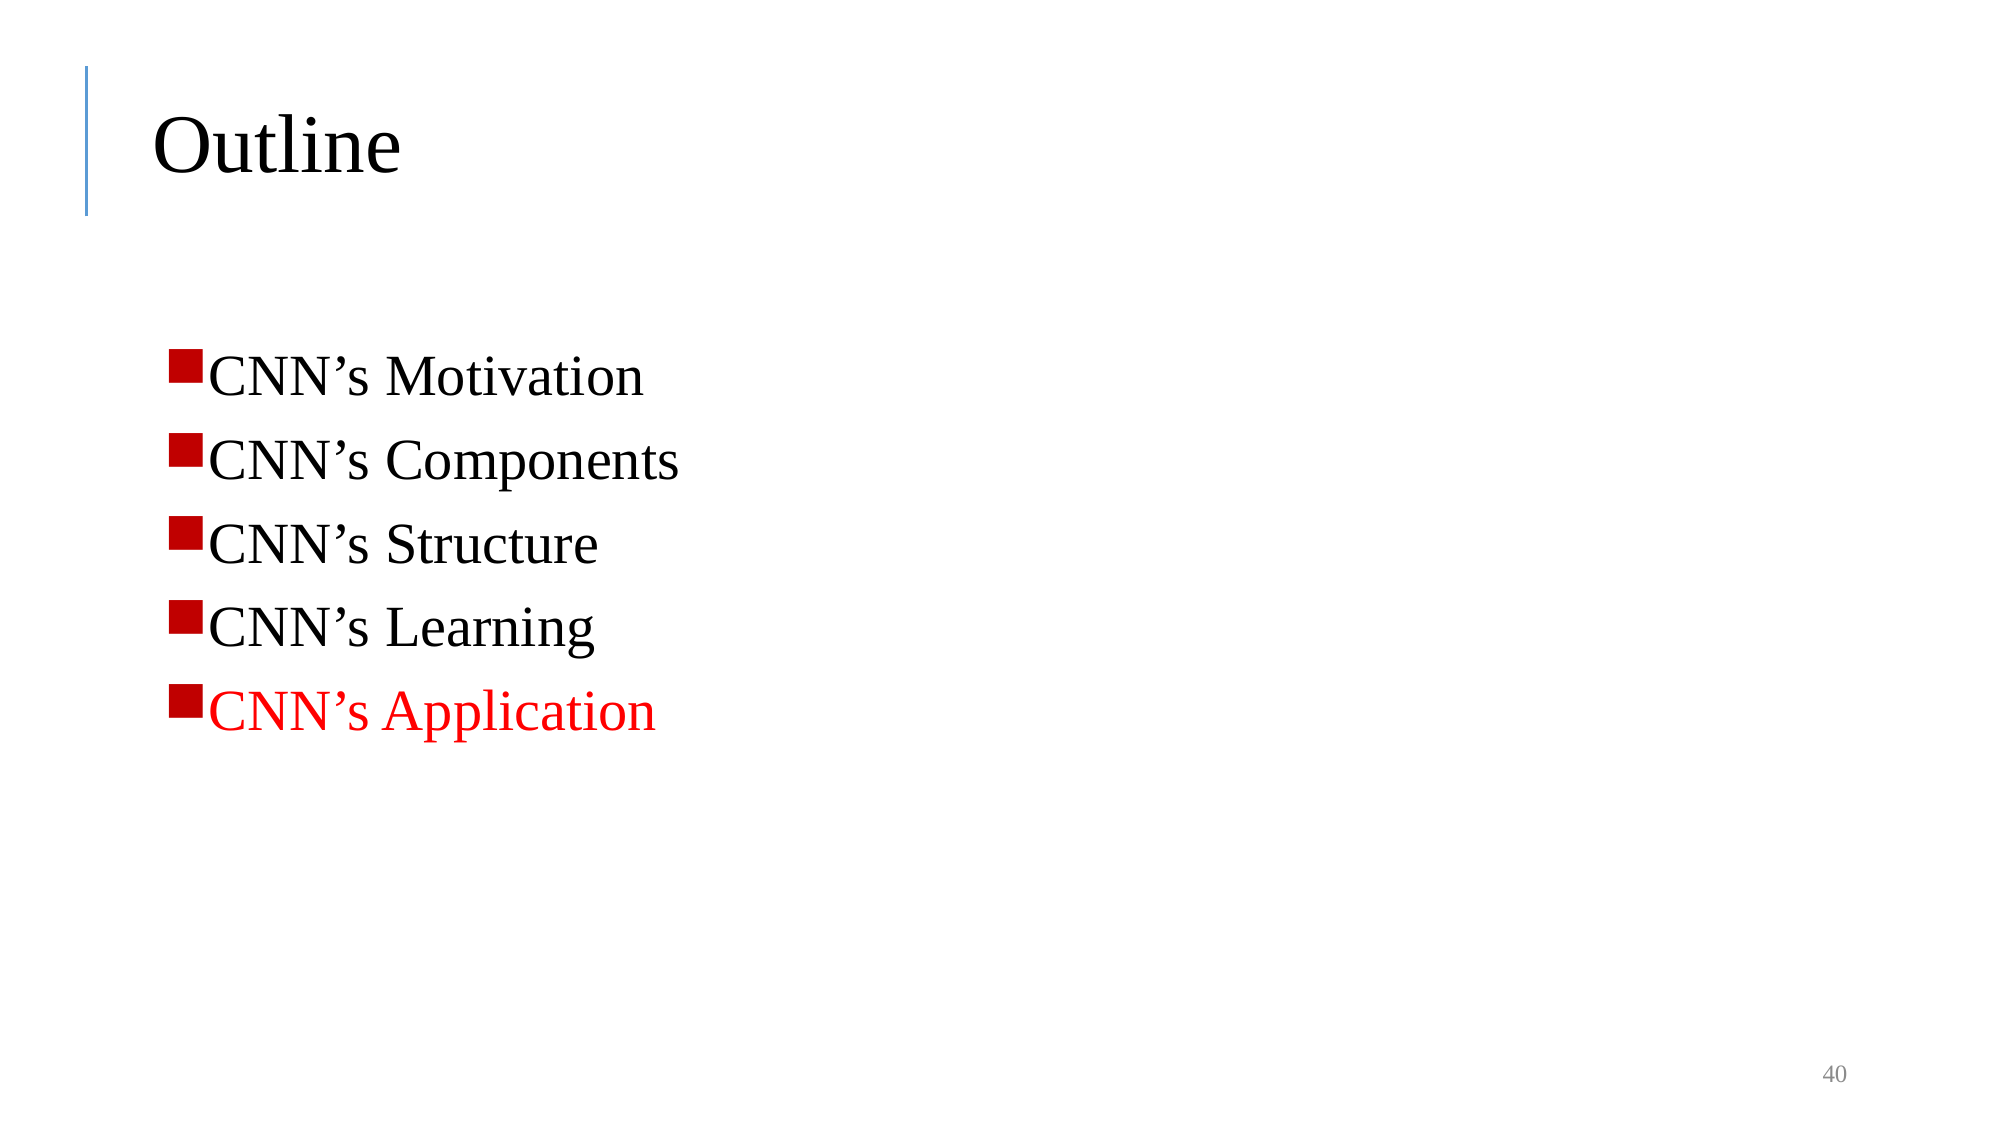

# Outline
CNN’s Motivation
CNN’s Components
CNN’s Structure
CNN’s Learning
CNN’s Application
40